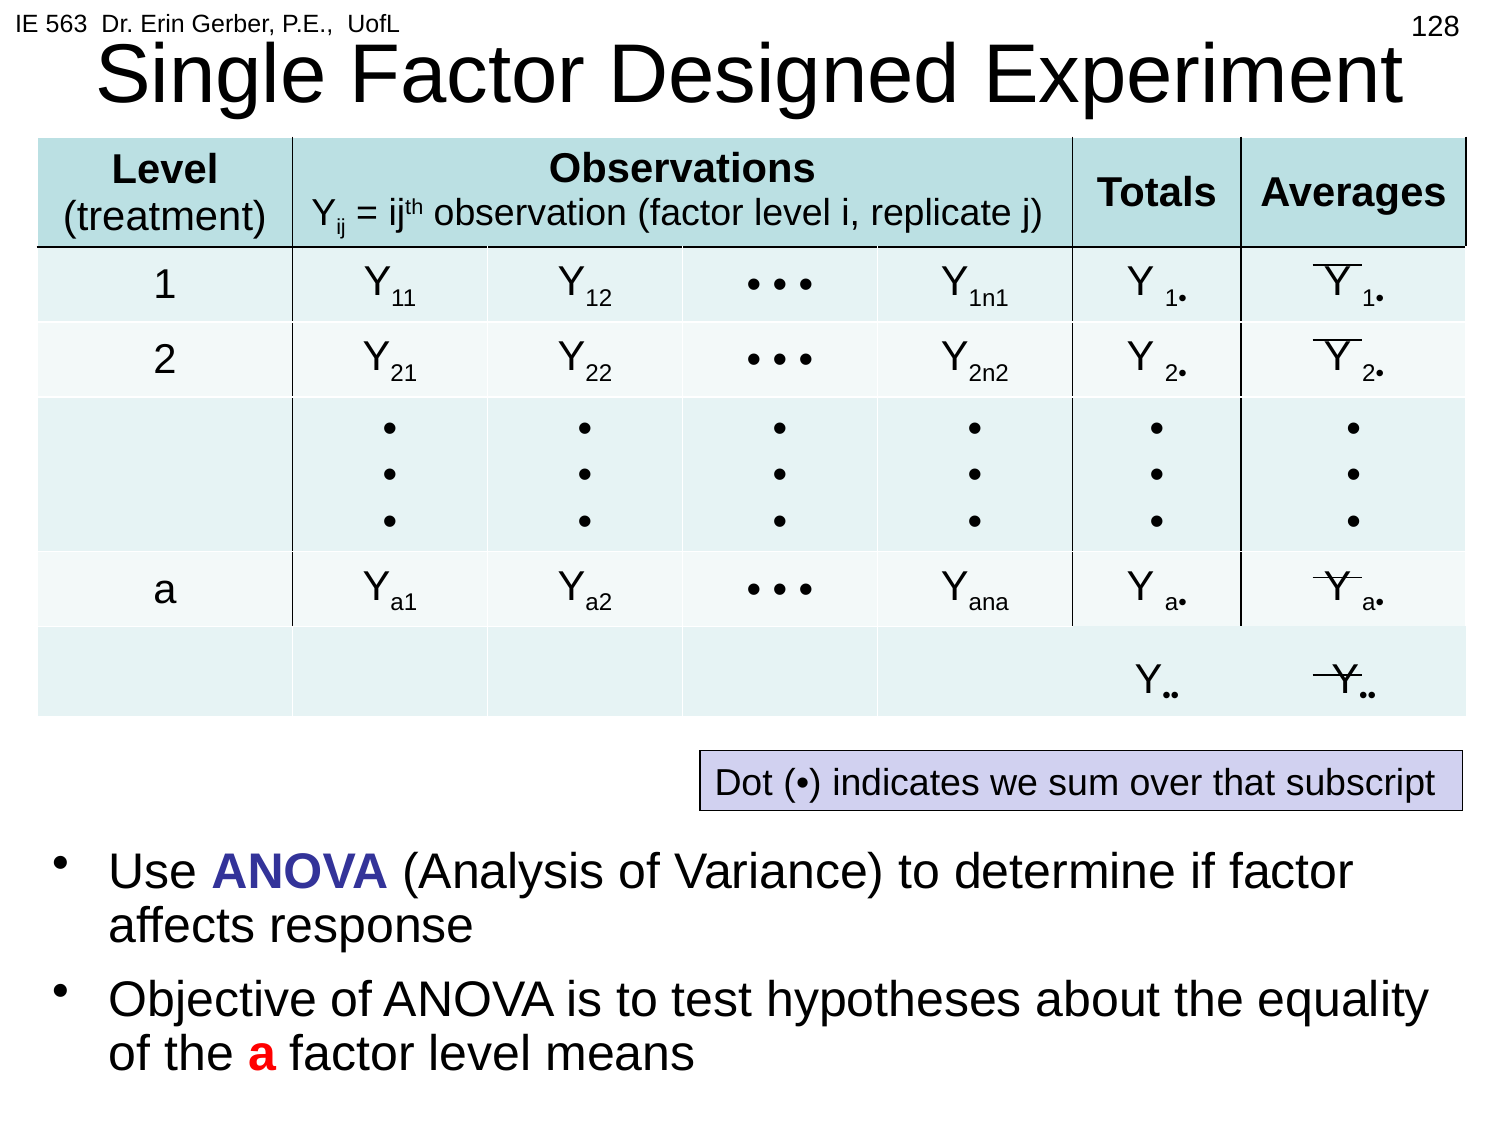

IE 563  Dr. Erin Gerber, P.E.,  UofL
128
# Single Factor Designed Experiment
| Level (treatment) | Observations Yij = ijth observation (factor level i, replicate j) |  |  |  | Totals | Averages |
| --- | --- | --- | --- | --- | --- | --- |
| 1 | Y11 | Y12 | • • • | Y1n1 | Y 1• | Y 1• |
| 2 | Y21 | Y22 | • • • | Y2n2 | Y 2• | Y 2• |
|  | • • • | • • • | • • • | • • • | • • • | • • • |
| a | Ya1 | Ya2 | • • • | Yana | Y a• | Y a• |
|  |  |  |  |  | Y•• | Y•• |
Dot (•) indicates we sum over that subscript
Use ANOVA (Analysis of Variance) to determine if factor affects response
Objective of ANOVA is to test hypotheses about the equality of the a factor level means